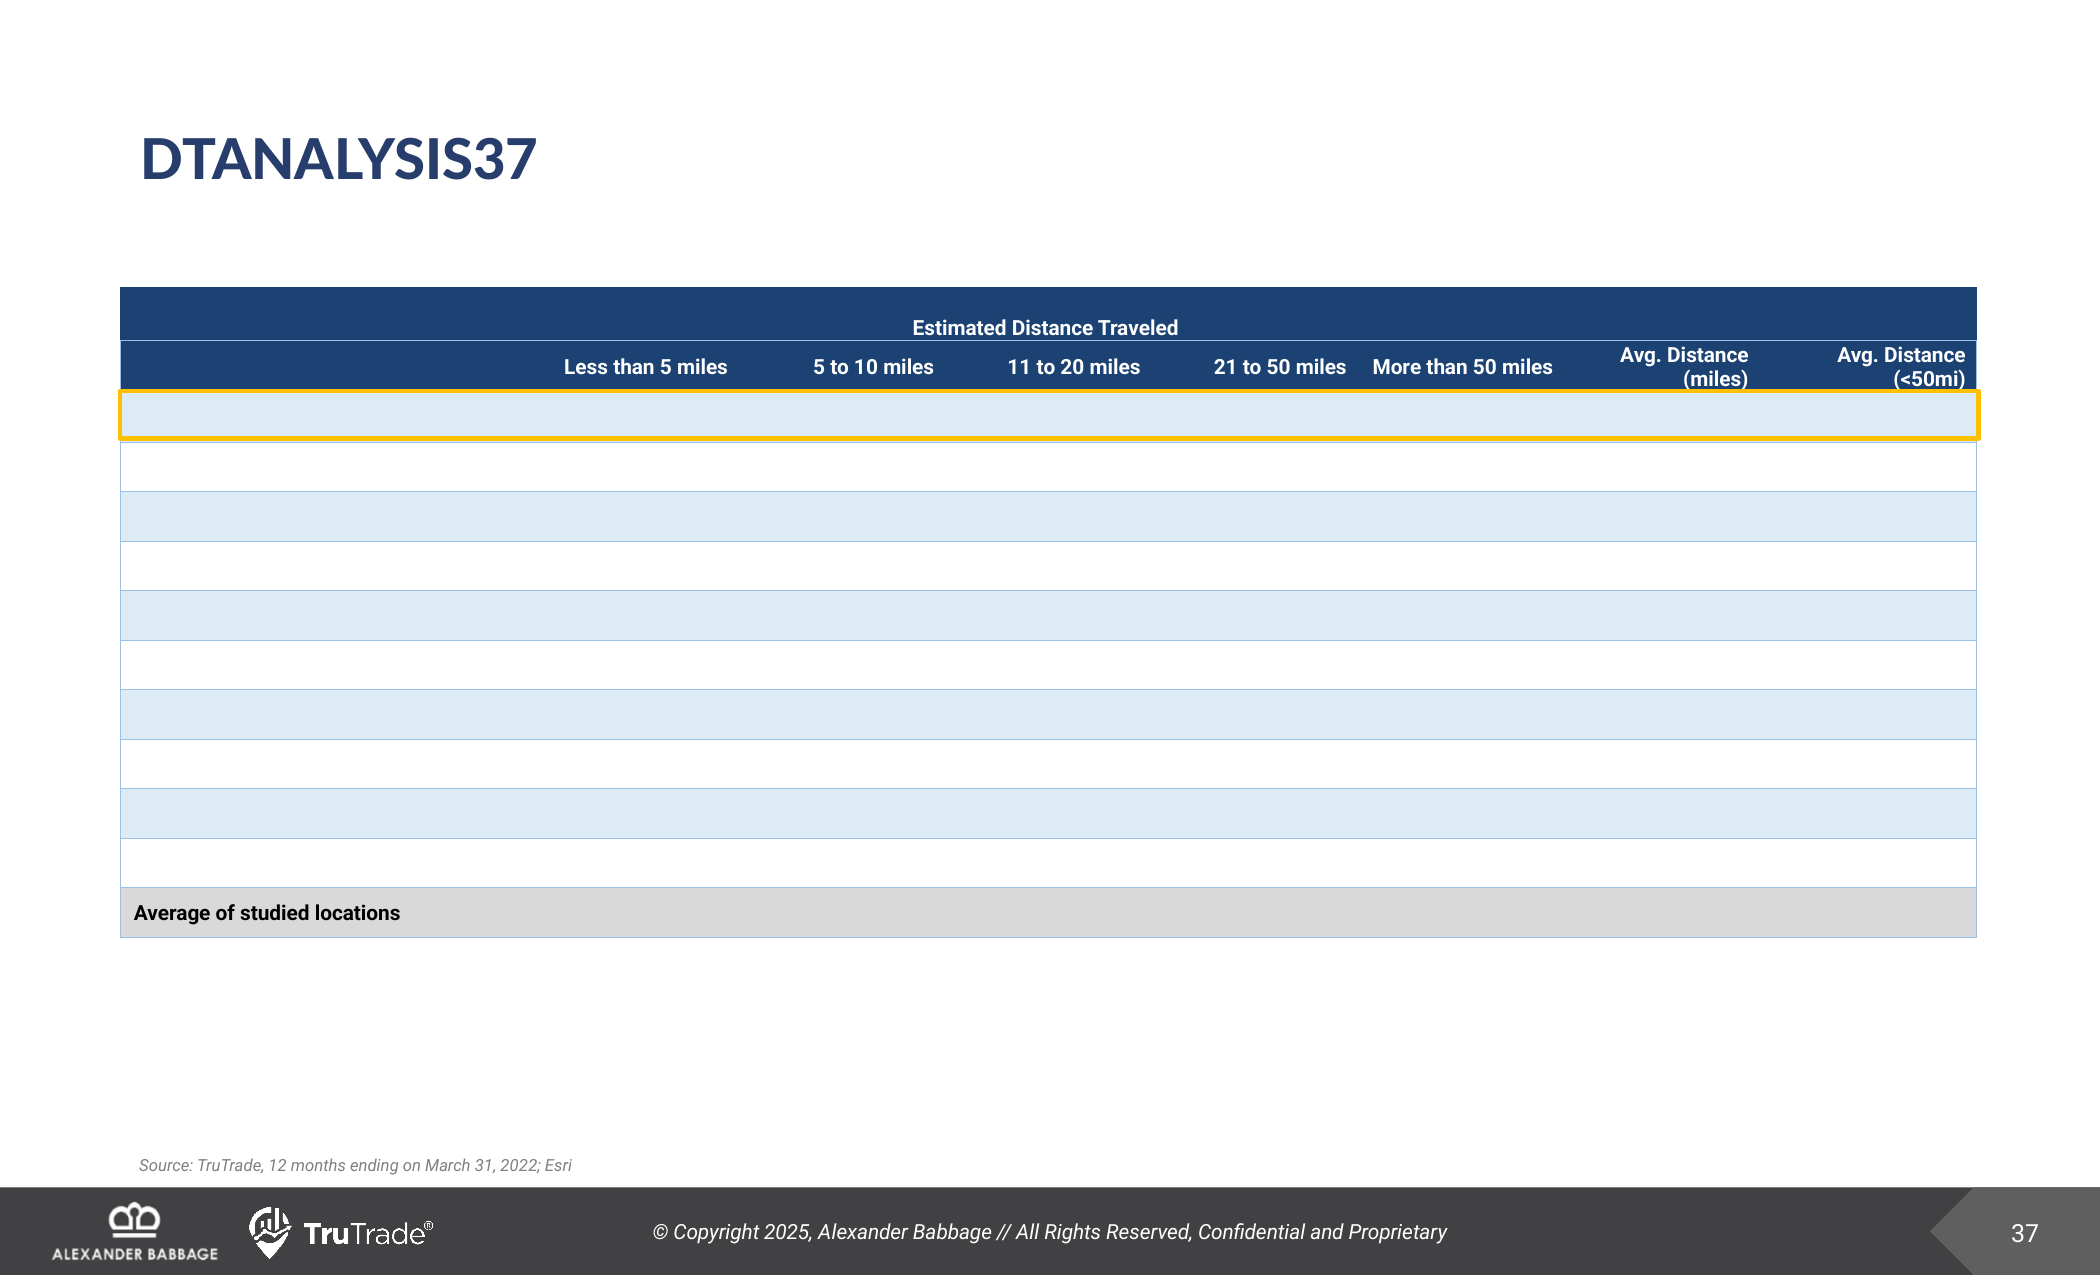

# DTANALYSIS37
| Estimated Distance Traveled |  |  |  |  |  |  |  |
| --- | --- | --- | --- | --- | --- | --- | --- |
|  | Less than 5 miles | 5 to 10 miles | 11 to 20 miles | 21 to 50 miles | More than 50 miles | Avg. Distance (miles) | Avg. Distance (<50mi) |
|  |  |  |  |  |  |  |  |
|  |  |  |  |  |  |  |  |
|  |  |  |  |  |  |  |  |
|  |  |  |  |  |  |  |  |
|  |  |  |  |  |  |  |  |
|  |  |  |  |  |  |  |  |
|  |  |  |  |  |  |  |  |
|  |  |  |  |  |  |  |  |
|  |  |  |  |  |  |  |  |
|  |  |  |  |  |  |  |  |
| Average of studied locations |  |  |  |  |  |  |  |

Source: TruTrade, 12 months ending on March 31, 2022; Esri
37